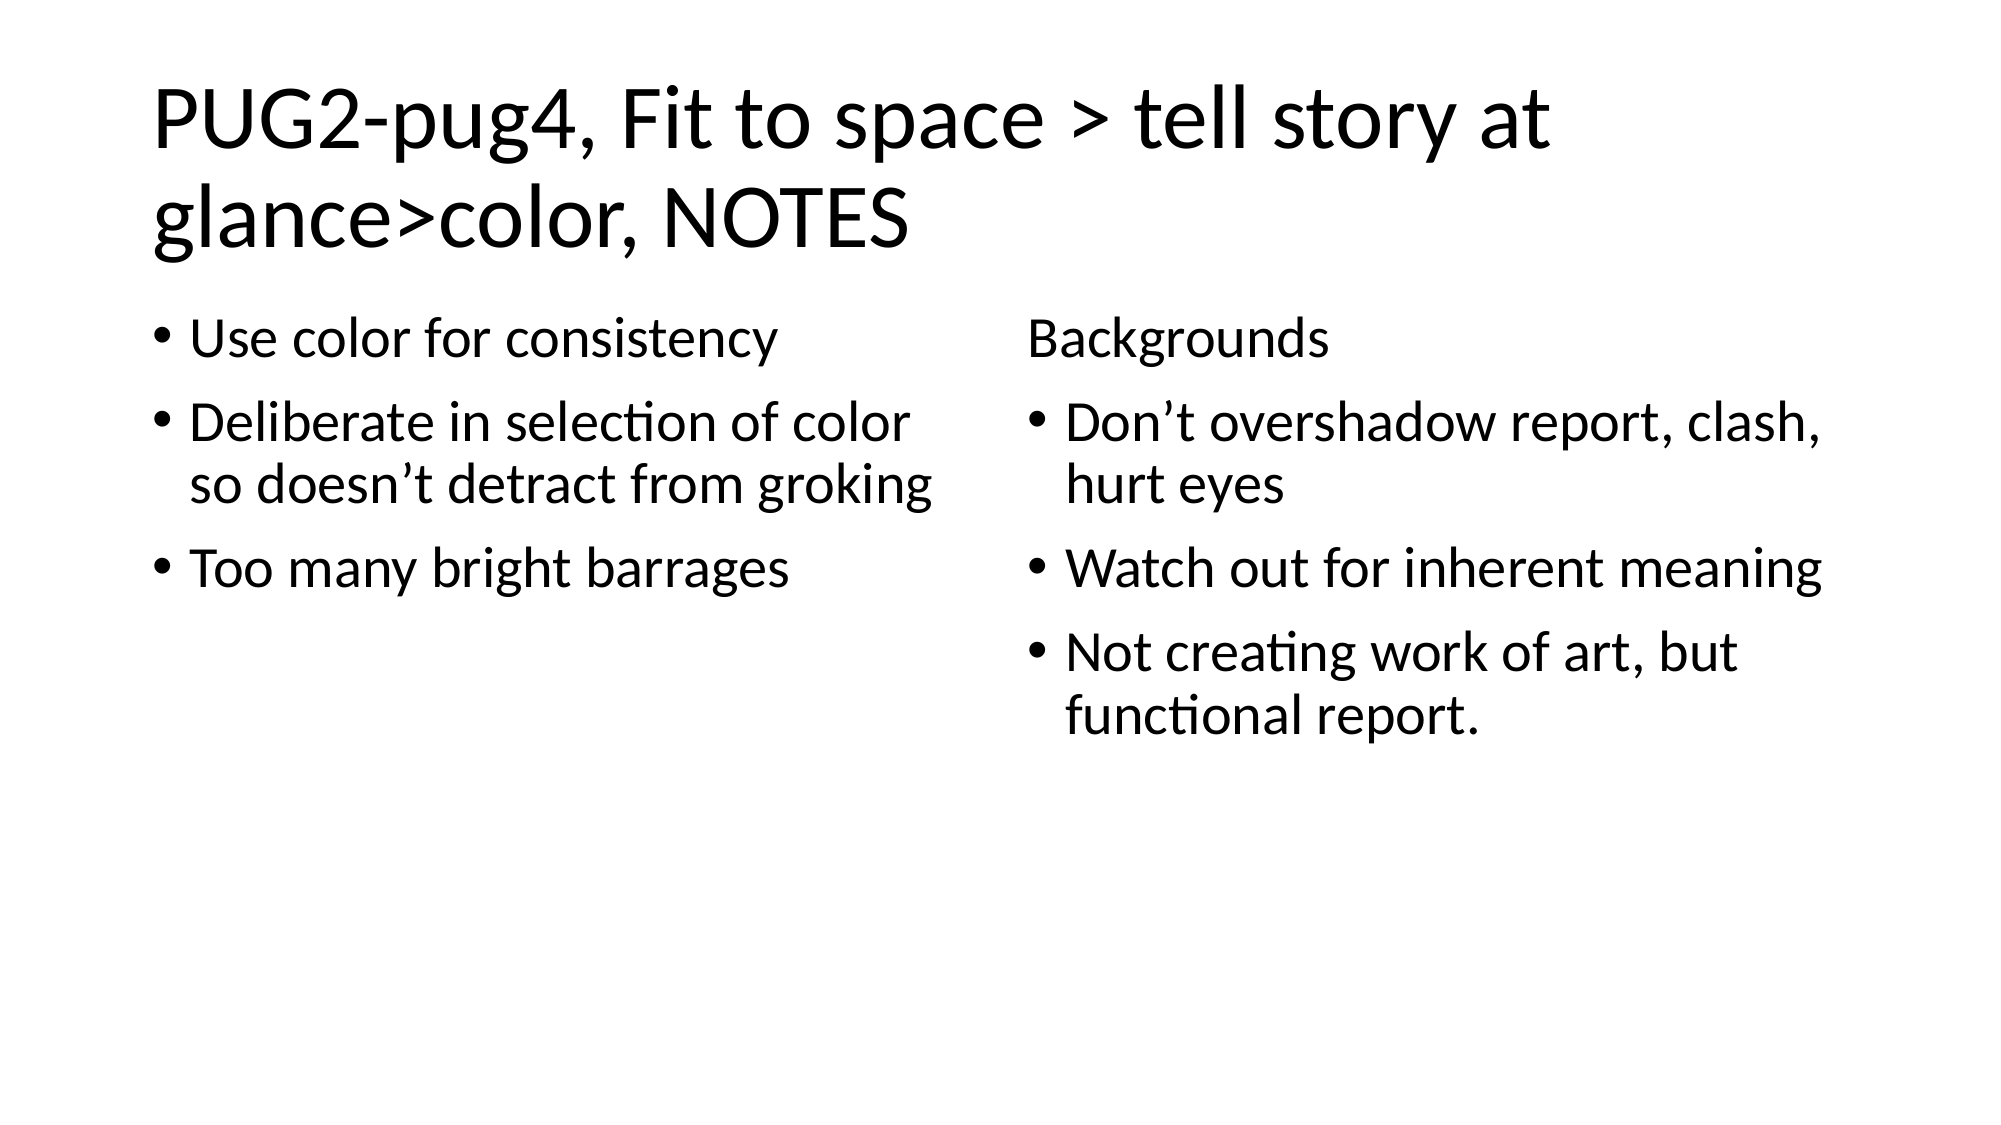

# PUG2-pug4, Fit to space > tell story at glance>color, NOTES
Use color for consistency
Deliberate in selection of color so doesn’t detract from groking
Too many bright barrages
Backgrounds
Don’t overshadow report, clash, hurt eyes
Watch out for inherent meaning
Not creating work of art, but functional report.